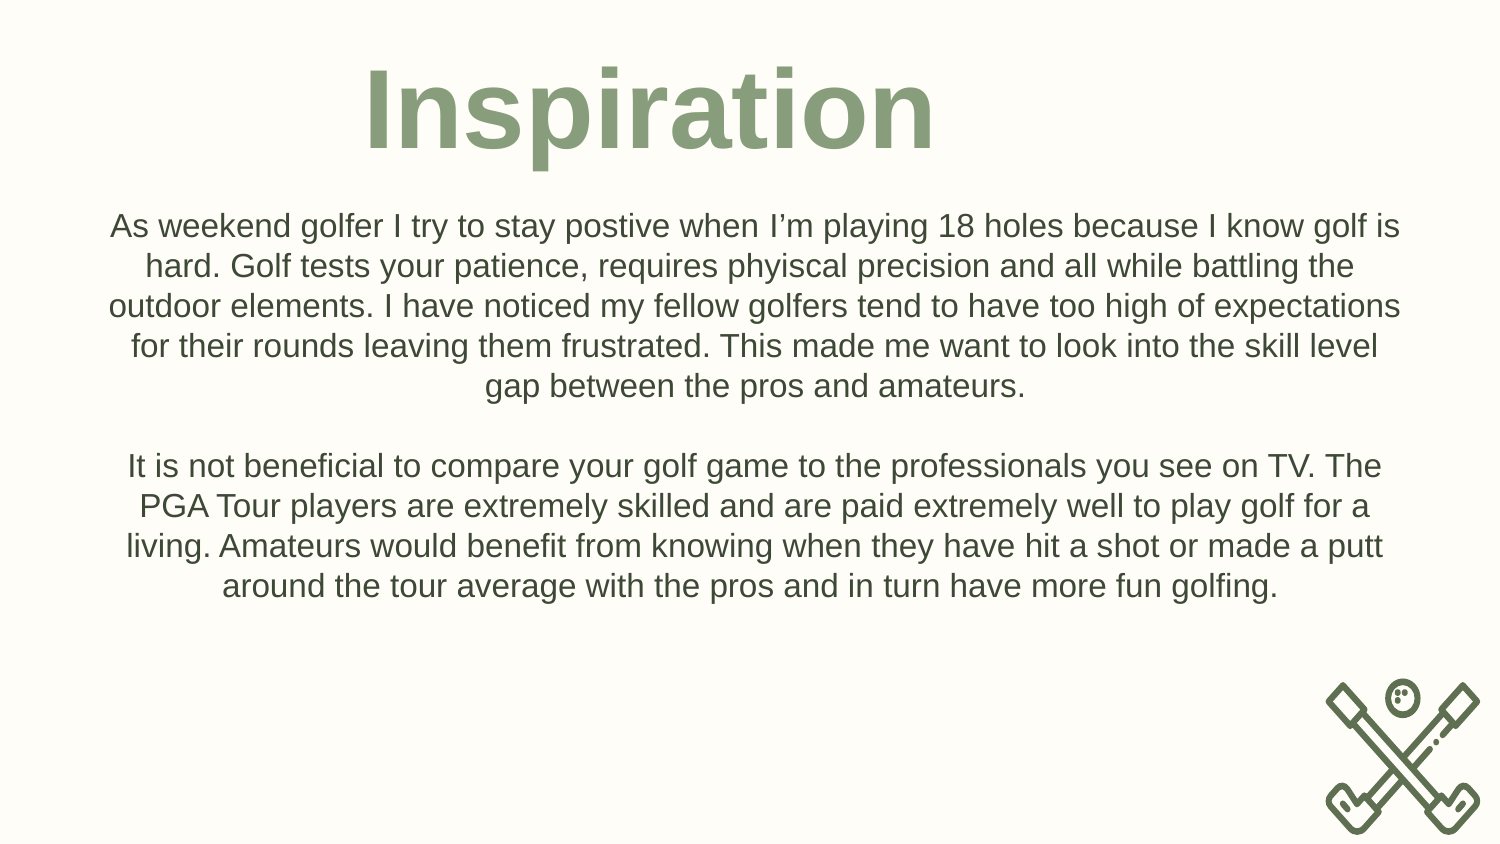

Inspiration
As weekend golfer I try to stay postive when I’m playing 18 holes because I know golf is hard. Golf tests your patience, requires phyiscal precision and all while battling the  outdoor elements. I have noticed my fellow golfers tend to have too high of expectations for their rounds leaving them frustrated. This made me want to look into the skill level gap between the pros and amateurs.

It is not beneficial to compare your golf game to the professionals you see on TV. The PGA Tour players are extremely skilled and are paid extremely well to play golf for a living. Amateurs would benefit from knowing when they have hit a shot or made a putt around the tour average with the pros and in turn have more fun golfing.
Quick overview of golf terminology
Why are pros scores lower than amateurs?
A look into the difficulty of the courses played on the PGA Tour
The aspects of the pros games that the amateurs can compete with.

Why amateurs should lower expecations to have more fun.
How much further do the pros drive the ball?